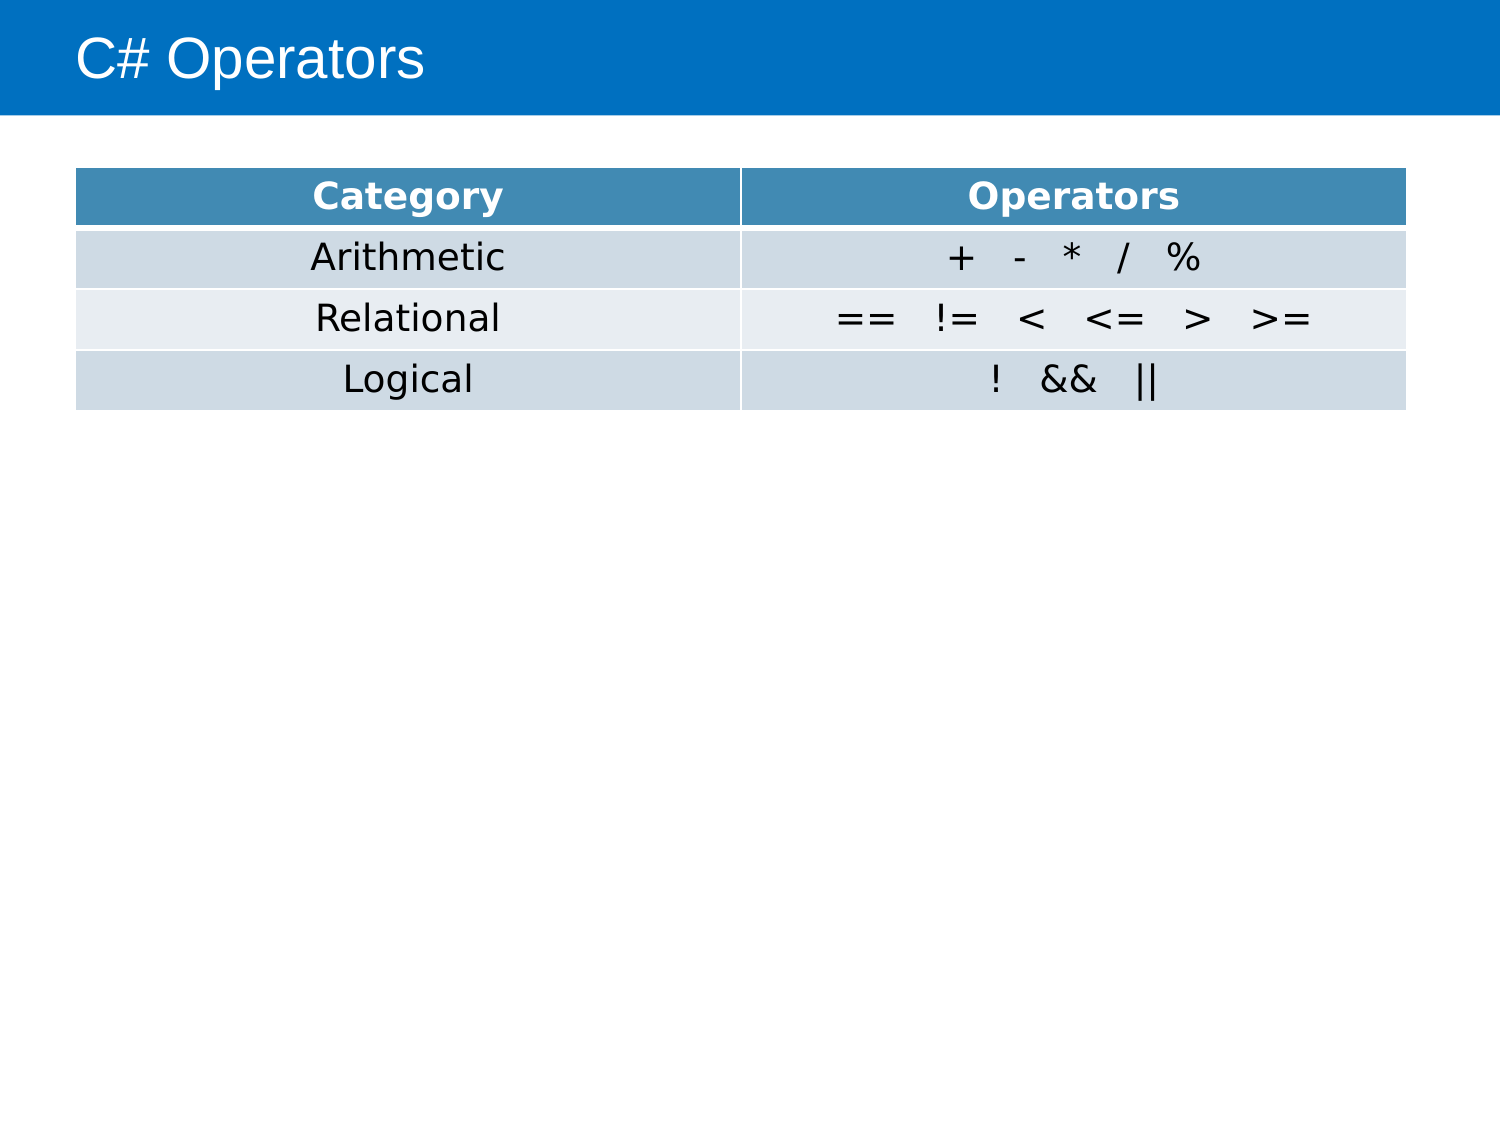

# C# Operators
| Category | Operators |
| --- | --- |
| Arithmetic | + - \* / % |
| Relational | == != < <= > >= |
| Logical | ! && || |